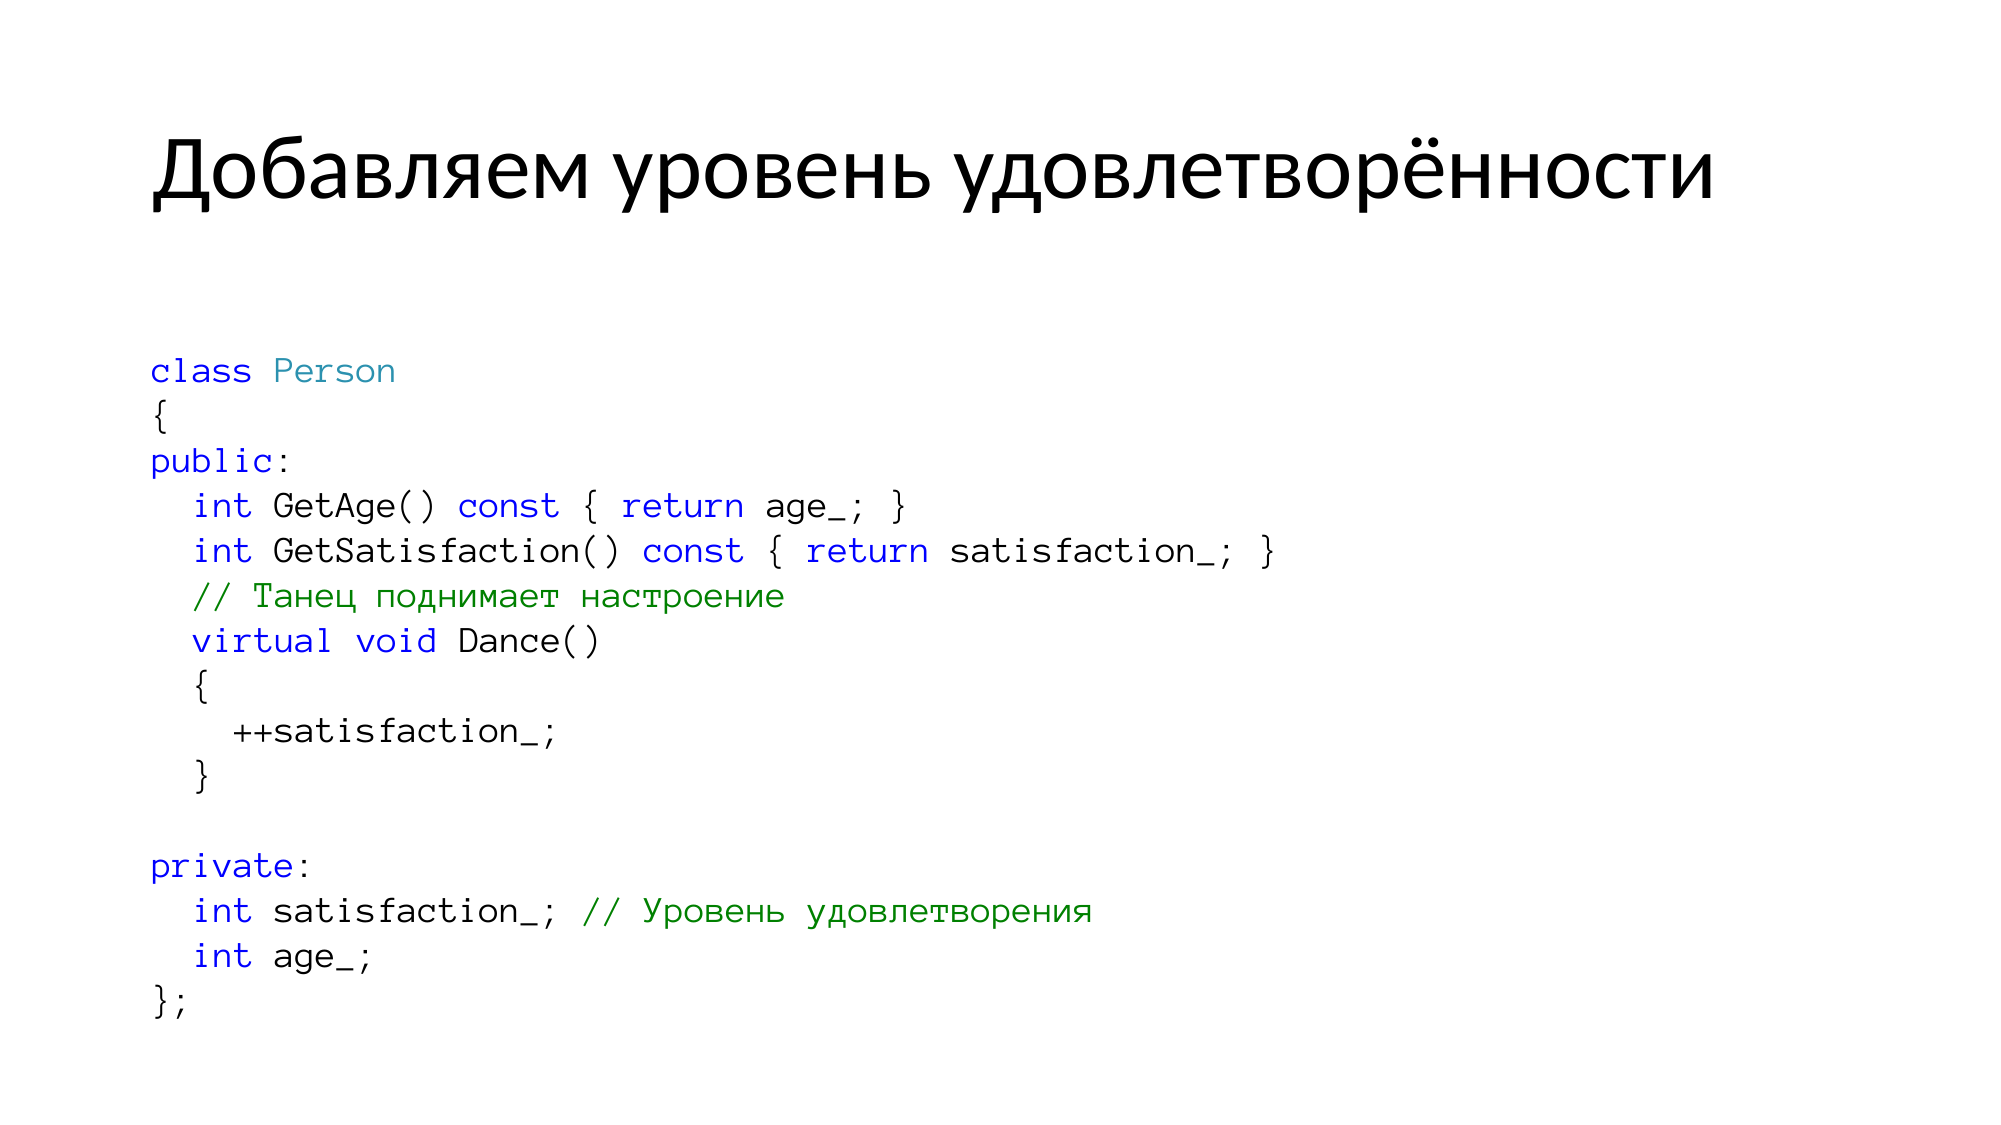

# Добавляем уровень удовлетворённости
class Person
{
public:
  int GetAge() const { return age_; }
  int GetSatisfaction() const { return satisfaction_; }
  // Танец поднимает настроение
  virtual void Dance()
  {
    ++satisfaction_;
  }

private:
  int satisfaction_; // Уровень удовлетворения
  int age_;
};